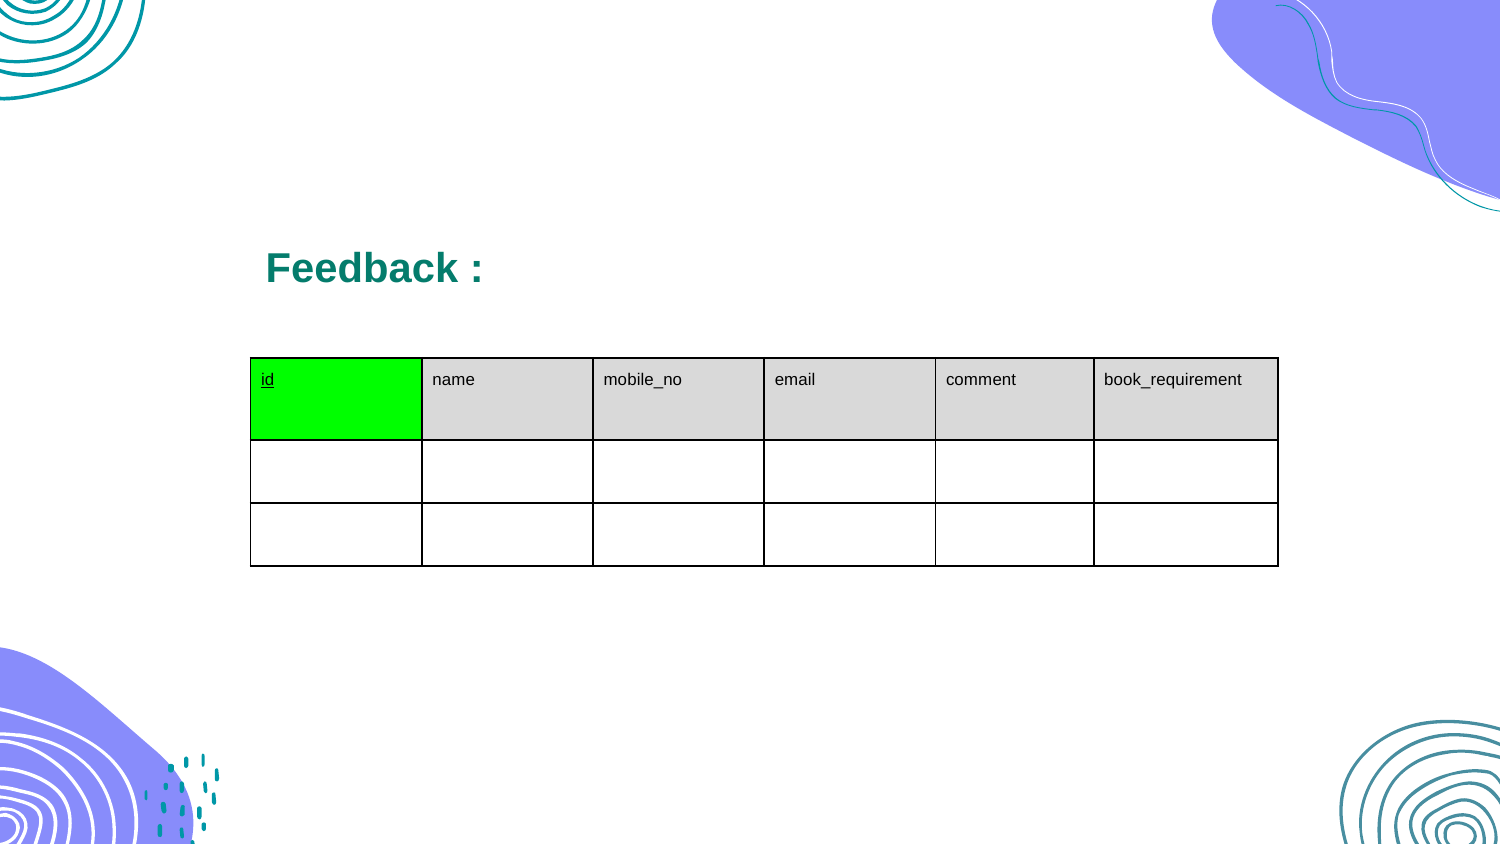

Feedback :
| id | name | mobile\_no | email | comment | book\_requirement |
| --- | --- | --- | --- | --- | --- |
|  |  |  |  |  |  |
|  |  |  |  |  |  |